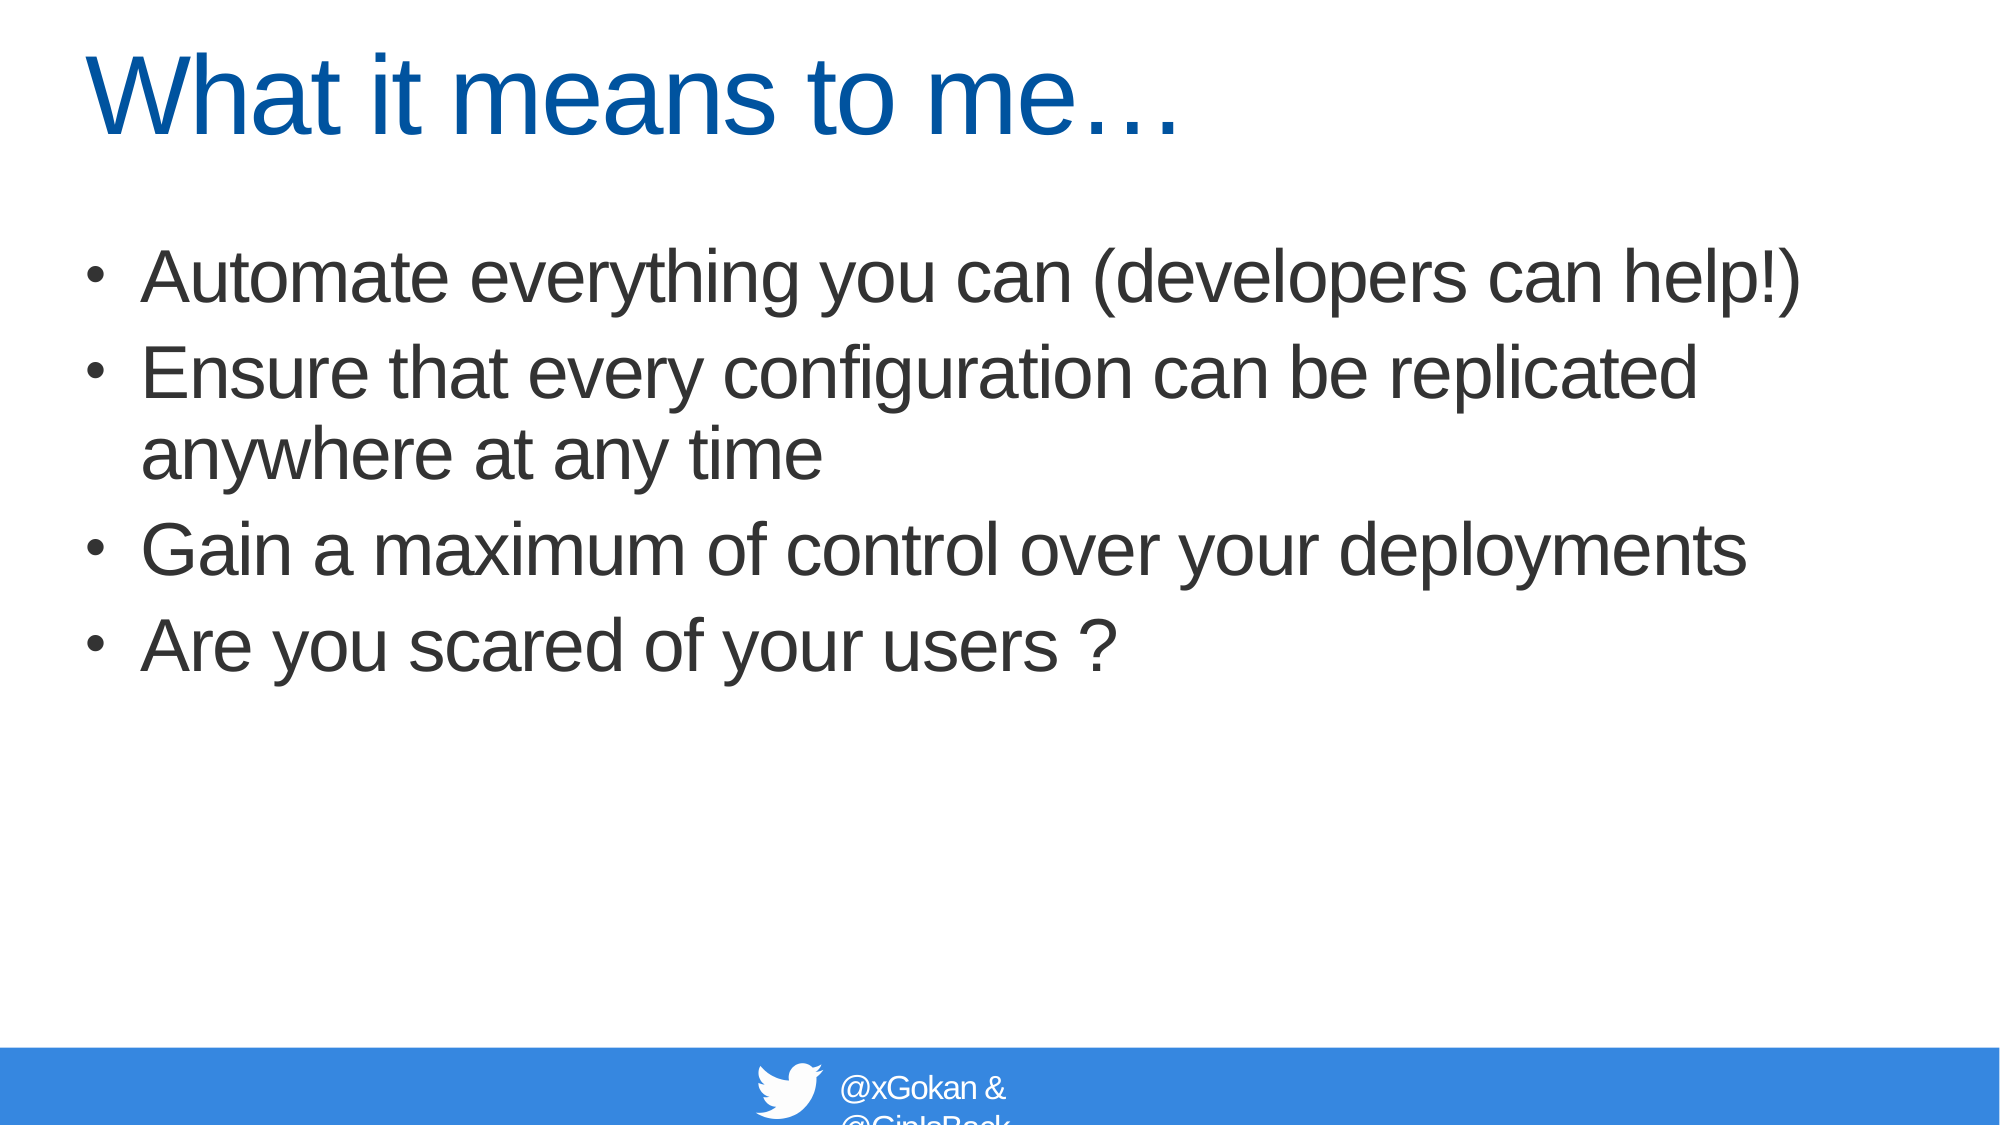

# What it means to me…
Automate everything you can (developers can help!)
Ensure that every configuration can be replicated anywhere at any time
Gain a maximum of control over your deployments
Are you scared of your users ?